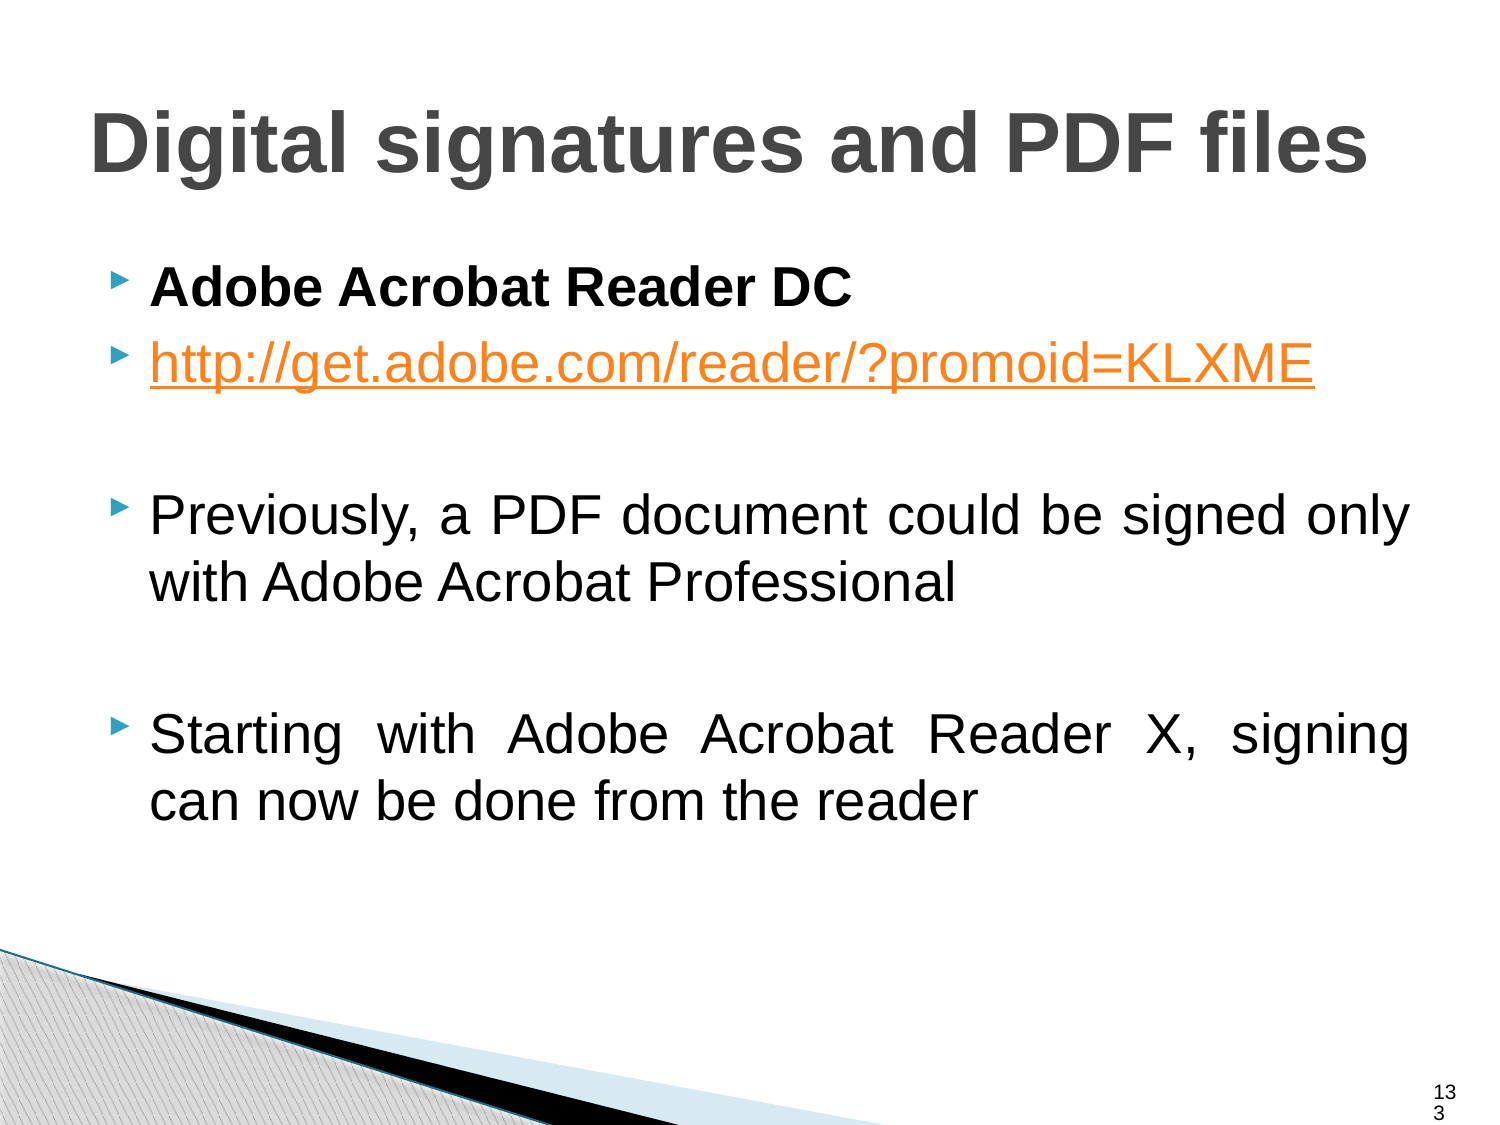

# Digital signatures and PDF files
Adobe Acrobat Reader DC
http://get.adobe.com/reader/?promoid=KLXME

Previously, a PDF document could be signed only with Adobe Acrobat Professional

Starting with Adobe Acrobat Reader X, signing can now be done from the reader
133